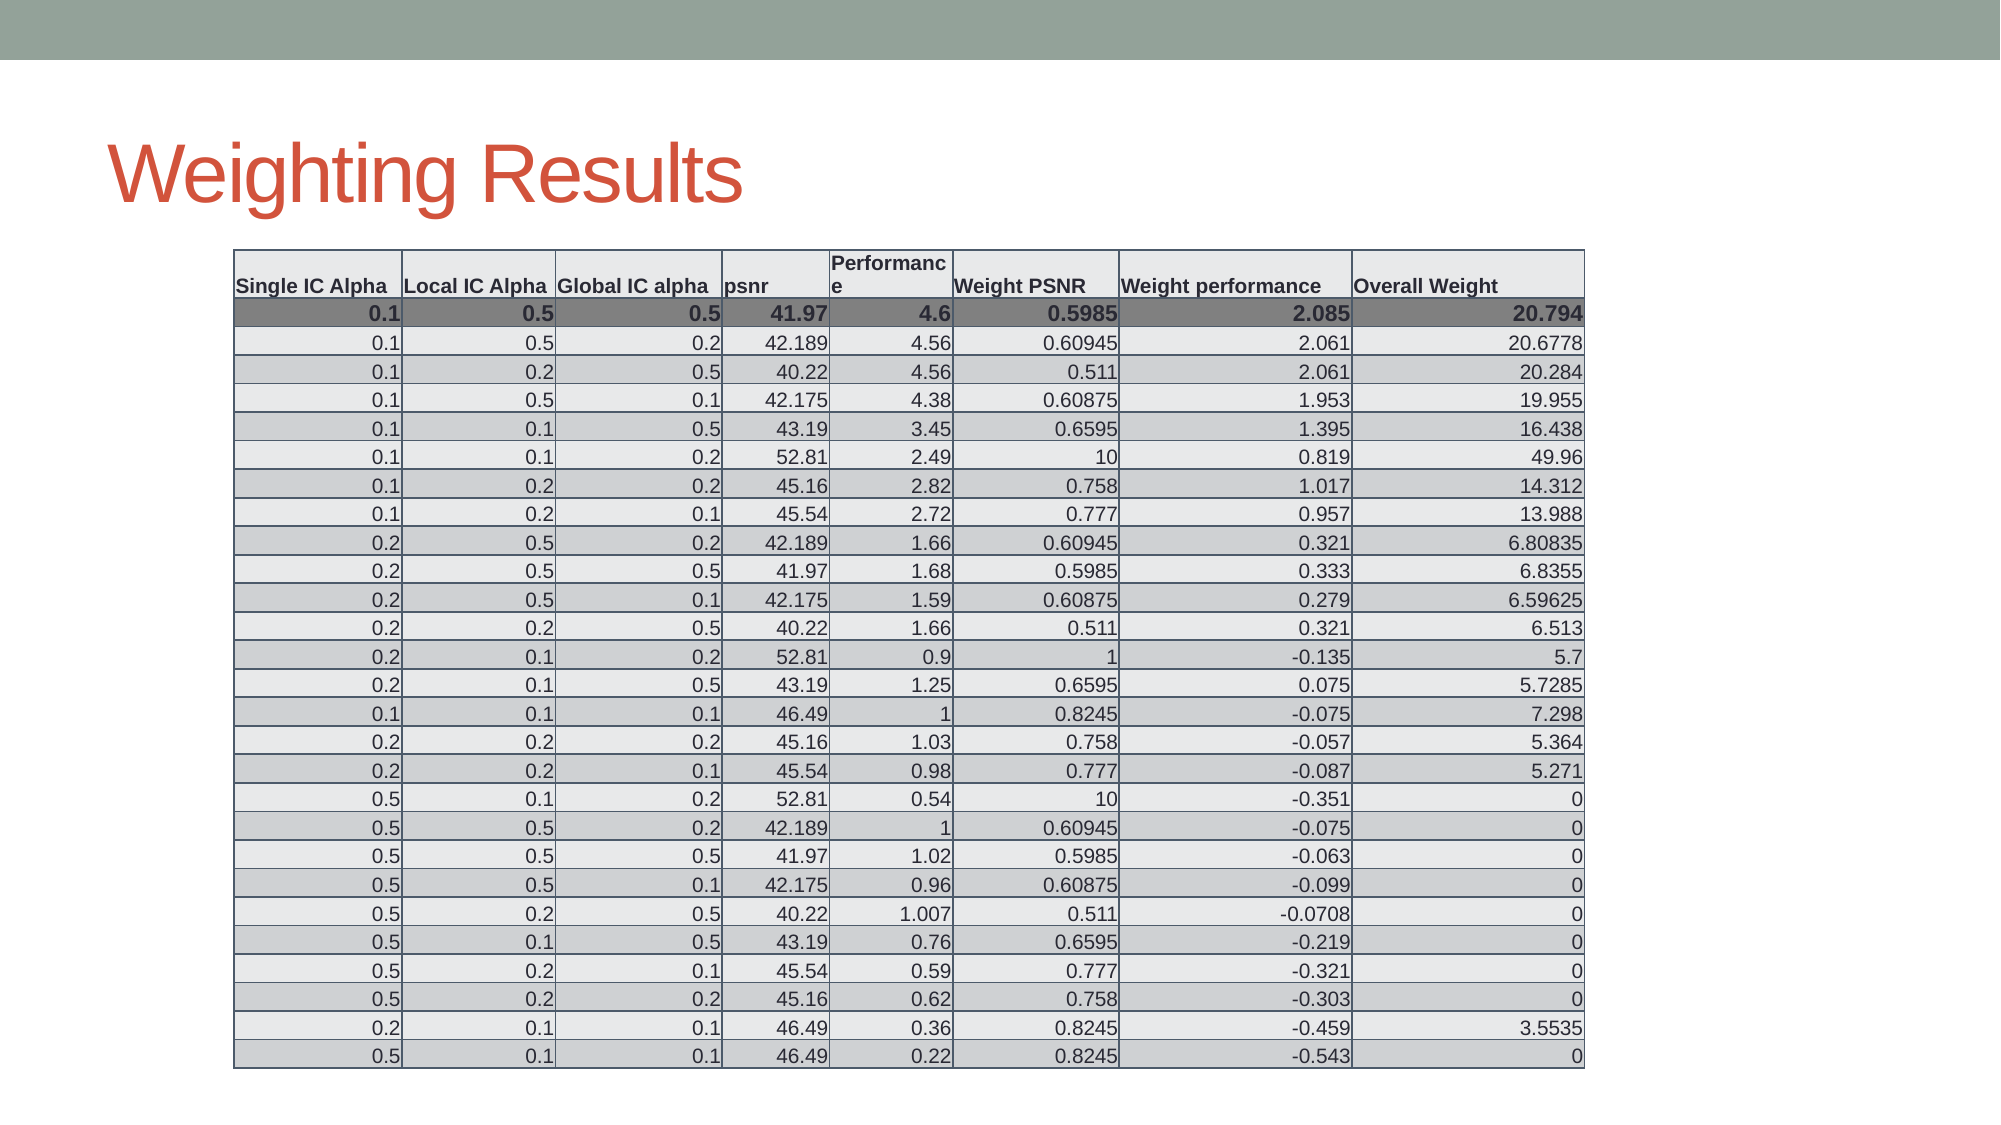

Weighting Results
| Single IC Alpha | Local IC Alpha | Global IC alpha | psnr | Performance | Weight PSNR | Weight performance | Overall Weight |
| --- | --- | --- | --- | --- | --- | --- | --- |
| 0.1 | 0.5 | 0.5 | 41.97 | 4.6 | 0.5985 | 2.085 | 20.794 |
| 0.1 | 0.5 | 0.2 | 42.189 | 4.56 | 0.60945 | 2.061 | 20.6778 |
| 0.1 | 0.2 | 0.5 | 40.22 | 4.56 | 0.511 | 2.061 | 20.284 |
| 0.1 | 0.5 | 0.1 | 42.175 | 4.38 | 0.60875 | 1.953 | 19.955 |
| 0.1 | 0.1 | 0.5 | 43.19 | 3.45 | 0.6595 | 1.395 | 16.438 |
| 0.1 | 0.1 | 0.2 | 52.81 | 2.49 | 10 | 0.819 | 49.96 |
| 0.1 | 0.2 | 0.2 | 45.16 | 2.82 | 0.758 | 1.017 | 14.312 |
| 0.1 | 0.2 | 0.1 | 45.54 | 2.72 | 0.777 | 0.957 | 13.988 |
| 0.2 | 0.5 | 0.2 | 42.189 | 1.66 | 0.60945 | 0.321 | 6.80835 |
| 0.2 | 0.5 | 0.5 | 41.97 | 1.68 | 0.5985 | 0.333 | 6.8355 |
| 0.2 | 0.5 | 0.1 | 42.175 | 1.59 | 0.60875 | 0.279 | 6.59625 |
| 0.2 | 0.2 | 0.5 | 40.22 | 1.66 | 0.511 | 0.321 | 6.513 |
| 0.2 | 0.1 | 0.2 | 52.81 | 0.9 | 1 | -0.135 | 5.7 |
| 0.2 | 0.1 | 0.5 | 43.19 | 1.25 | 0.6595 | 0.075 | 5.7285 |
| 0.1 | 0.1 | 0.1 | 46.49 | 1 | 0.8245 | -0.075 | 7.298 |
| 0.2 | 0.2 | 0.2 | 45.16 | 1.03 | 0.758 | -0.057 | 5.364 |
| 0.2 | 0.2 | 0.1 | 45.54 | 0.98 | 0.777 | -0.087 | 5.271 |
| 0.5 | 0.1 | 0.2 | 52.81 | 0.54 | 10 | -0.351 | 0 |
| 0.5 | 0.5 | 0.2 | 42.189 | 1 | 0.60945 | -0.075 | 0 |
| 0.5 | 0.5 | 0.5 | 41.97 | 1.02 | 0.5985 | -0.063 | 0 |
| 0.5 | 0.5 | 0.1 | 42.175 | 0.96 | 0.60875 | -0.099 | 0 |
| 0.5 | 0.2 | 0.5 | 40.22 | 1.007 | 0.511 | -0.0708 | 0 |
| 0.5 | 0.1 | 0.5 | 43.19 | 0.76 | 0.6595 | -0.219 | 0 |
| 0.5 | 0.2 | 0.1 | 45.54 | 0.59 | 0.777 | -0.321 | 0 |
| 0.5 | 0.2 | 0.2 | 45.16 | 0.62 | 0.758 | -0.303 | 0 |
| 0.2 | 0.1 | 0.1 | 46.49 | 0.36 | 0.8245 | -0.459 | 3.5535 |
| 0.5 | 0.1 | 0.1 | 46.49 | 0.22 | 0.8245 | -0.543 | 0 |